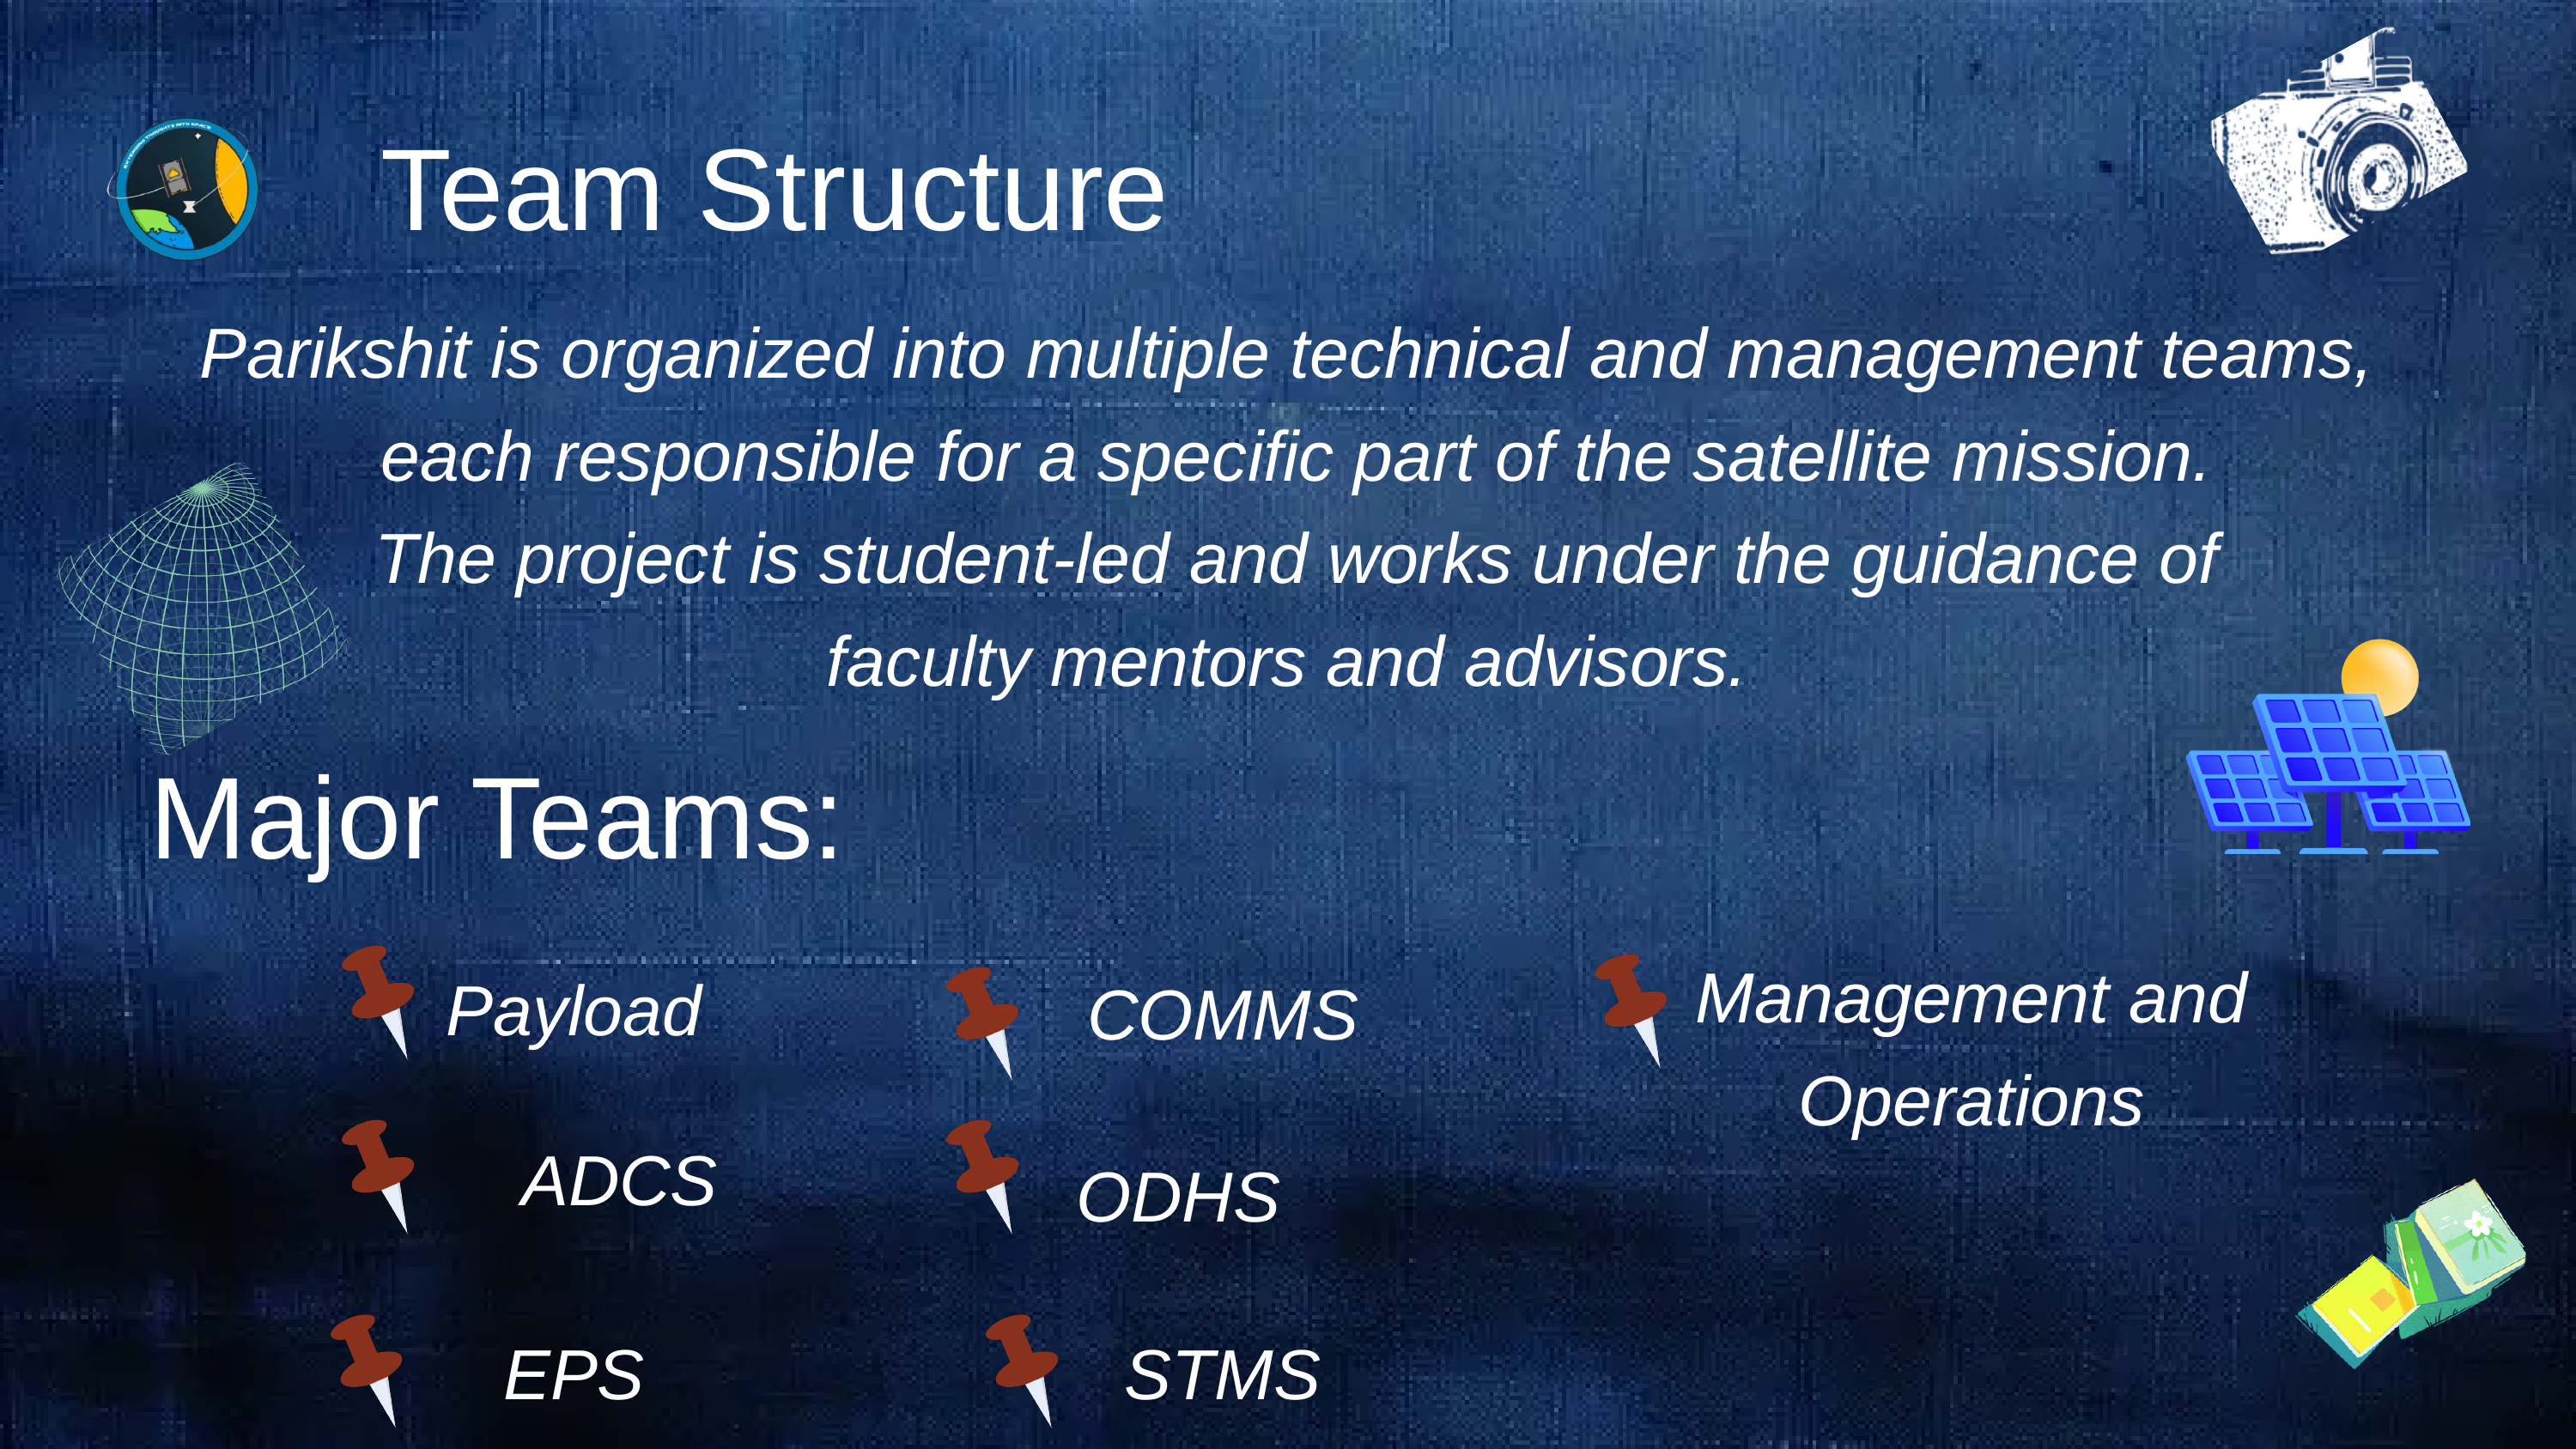

Team Structure

Parikshit is organized into multiple technical and management teams,
 each responsible for a specific part of the satellite mission.
 The project is student-led and works under the guidance of
faculty mentors and advisors.

Major Teams:
Management and Operations

Payload

COMMS

ADCS
ODHS

EPS
STMS